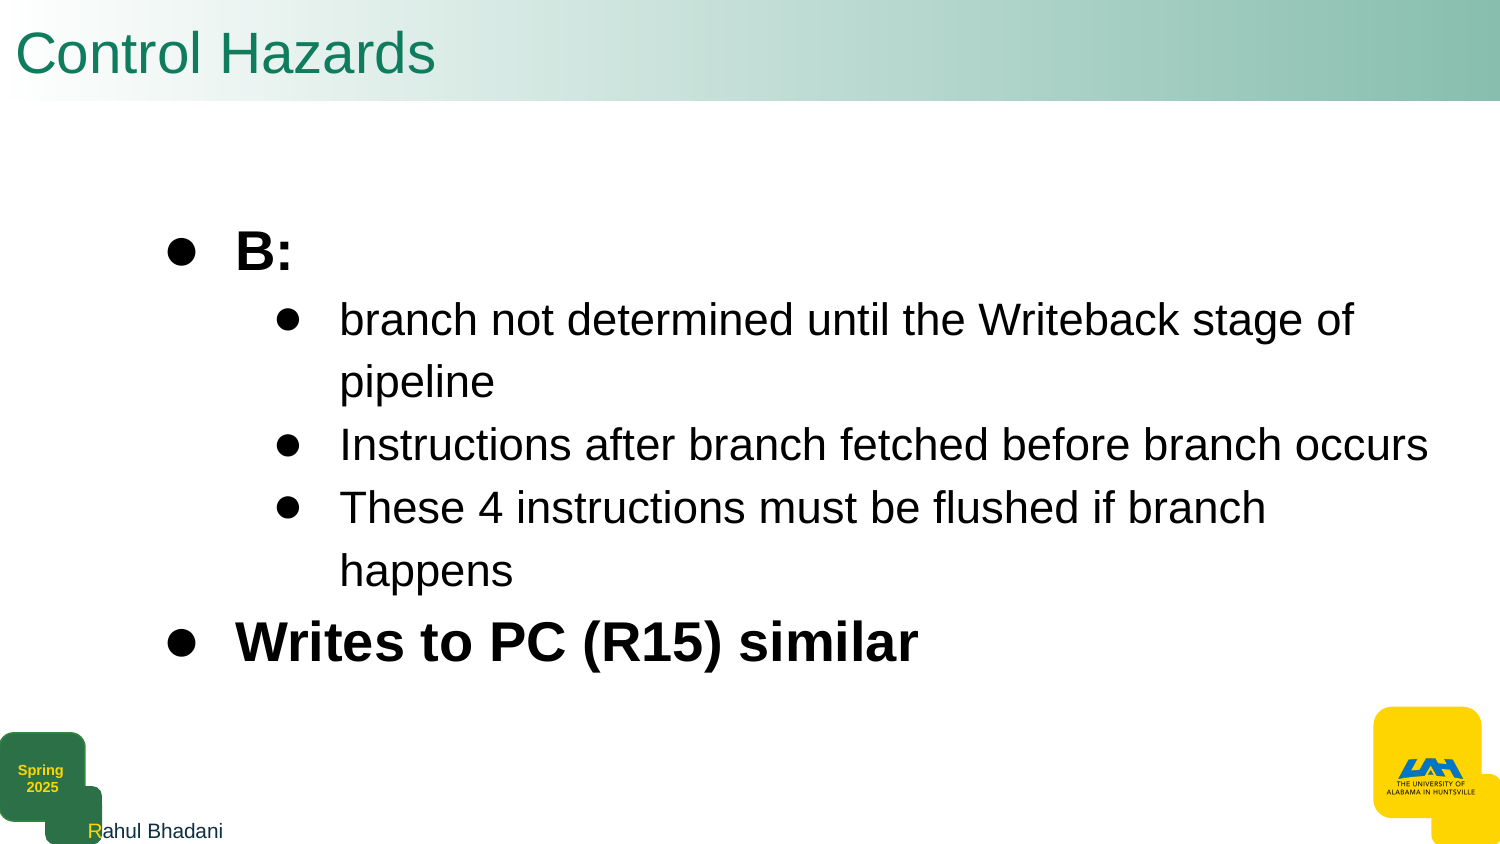

# Control Hazards​
B: ​
branch not determined until the Writeback stage of pipeline​
Instructions after branch fetched before branch occurs​
These 4 instructions must be flushed if branch happens​
Writes to PC (R15) similar​